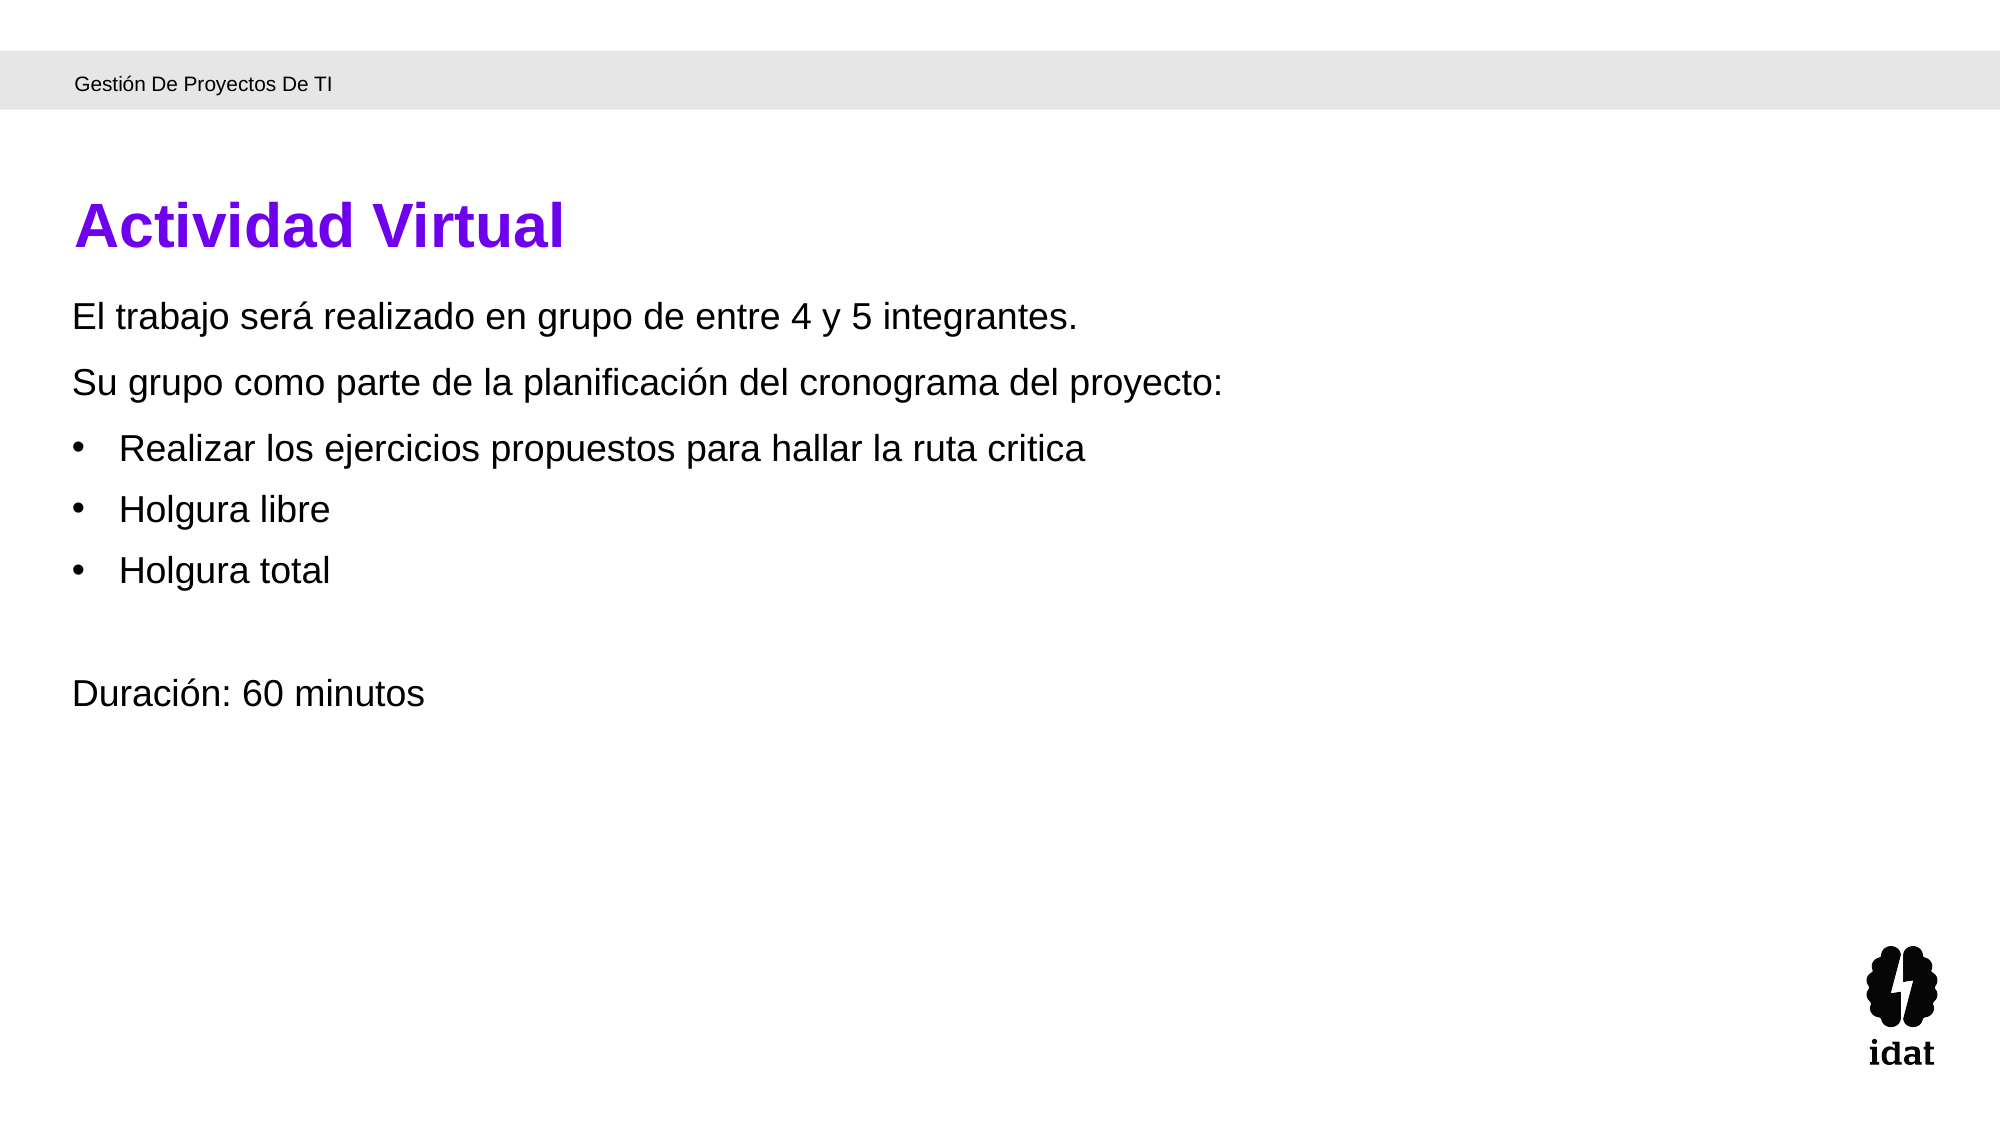

Gestión De Proyectos De TI
Actividad Virtual
El trabajo será realizado en grupo de entre 4 y 5 integrantes.
Su grupo como parte de la planificación del cronograma del proyecto:
Realizar los ejercicios propuestos para hallar la ruta critica
Holgura libre
Holgura total

Duración: 60 minutos